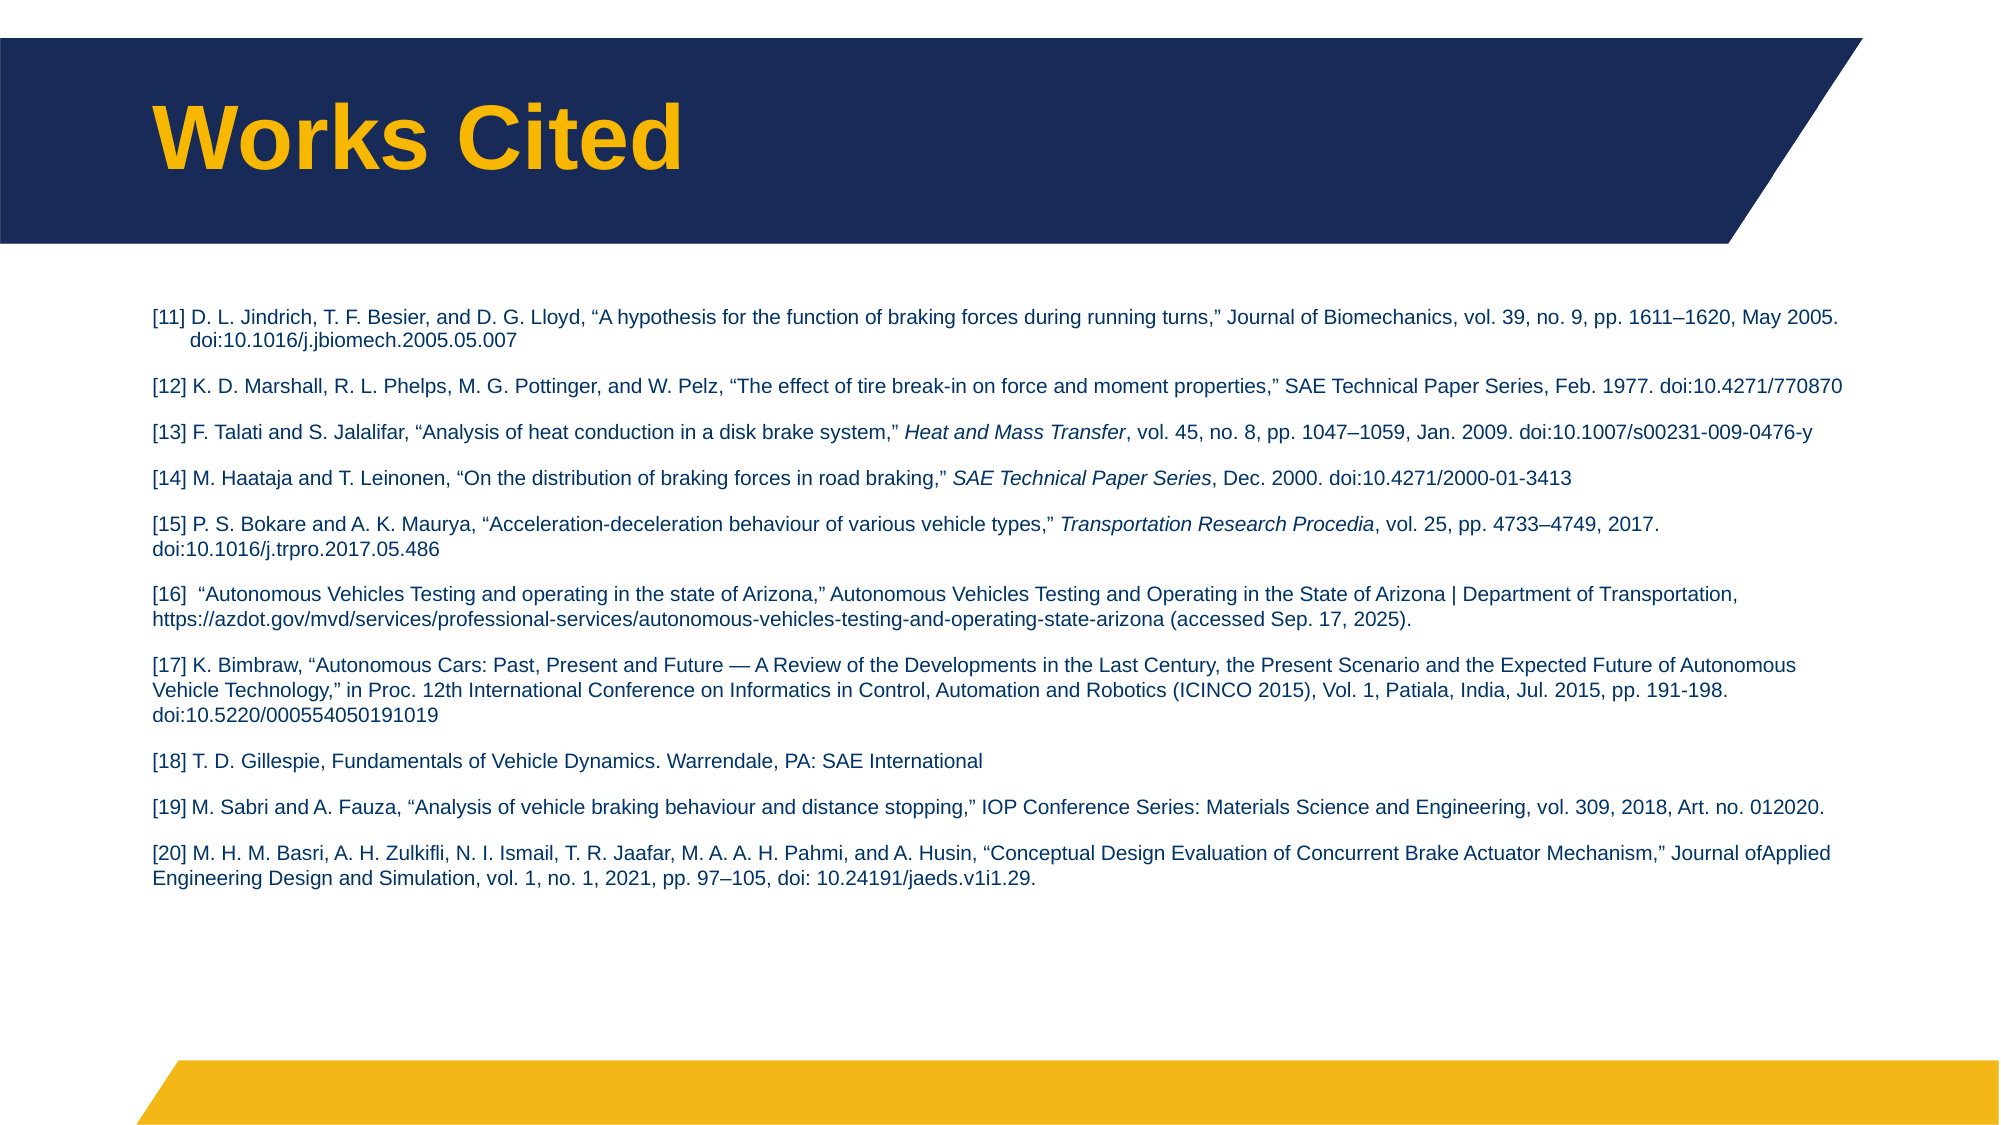

# Works Cited
[11] D. L. Jindrich, T. F. Besier, and D. G. Lloyd, “A hypothesis for the function of braking forces during running turns,” Journal of Biomechanics, vol. 39, no. 9, pp. 1611–1620, May 2005. doi:10.1016/j.jbiomech.2005.05.007
[12] K. D. Marshall, R. L. Phelps, M. G. Pottinger, and W. Pelz, “The effect of tire break-in on force and moment properties,” SAE Technical Paper Series, Feb. 1977. doi:10.4271/770870
[13] F. Talati and S. Jalalifar, “Analysis of heat conduction in a disk brake system,” Heat and Mass Transfer, vol. 45, no. 8, pp. 1047–1059, Jan. 2009. doi:10.1007/s00231-009-0476-y
[14] M. Haataja and T. Leinonen, “On the distribution of braking forces in road braking,” SAE Technical Paper Series, Dec. 2000. doi:10.4271/2000-01-3413
[15] P. S. Bokare and A. K. Maurya, “Acceleration-deceleration behaviour of various vehicle types,” Transportation Research Procedia, vol. 25, pp. 4733–4749, 2017. doi:10.1016/j.trpro.2017.05.486
[16]  “Autonomous Vehicles Testing and operating in the state of Arizona,” Autonomous Vehicles Testing and Operating in the State of Arizona | Department of Transportation, https://azdot.gov/mvd/services/professional-services/autonomous-vehicles-testing-and-operating-state-arizona (accessed Sep. 17, 2025).
[17] K. Bimbraw, “Autonomous Cars: Past, Present and Future — A Review of the Developments in the Last Century, the Present Scenario and the Expected Future of Autonomous Vehicle Technology,” in Proc. 12th International Conference on Informatics in Control, Automation and Robotics (ICINCO 2015), Vol. 1, Patiala, India, Jul. 2015, pp. 191-198. doi:10.5220/000554050191019
[18] T. D. Gillespie, Fundamentals of Vehicle Dynamics. Warrendale, PA: SAE International
[19] M. Sabri and A. Fauza, “Analysis of vehicle braking behaviour and distance stopping,” IOP Conference Series: Materials Science and Engineering, vol. 309, 2018, Art. no. 012020.
[20] M. H. M. Basri, A. H. Zulkifli, N. I. Ismail, T. R. Jaafar, M. A. A. H. Pahmi, and A. Husin, “Conceptual Design Evaluation of Concurrent Brake Actuator Mechanism,” Journal ofApplied Engineering Design and Simulation, vol. 1, no. 1, 2021, pp. 97–105, doi: 10.24191/jaeds.v1i1.29.